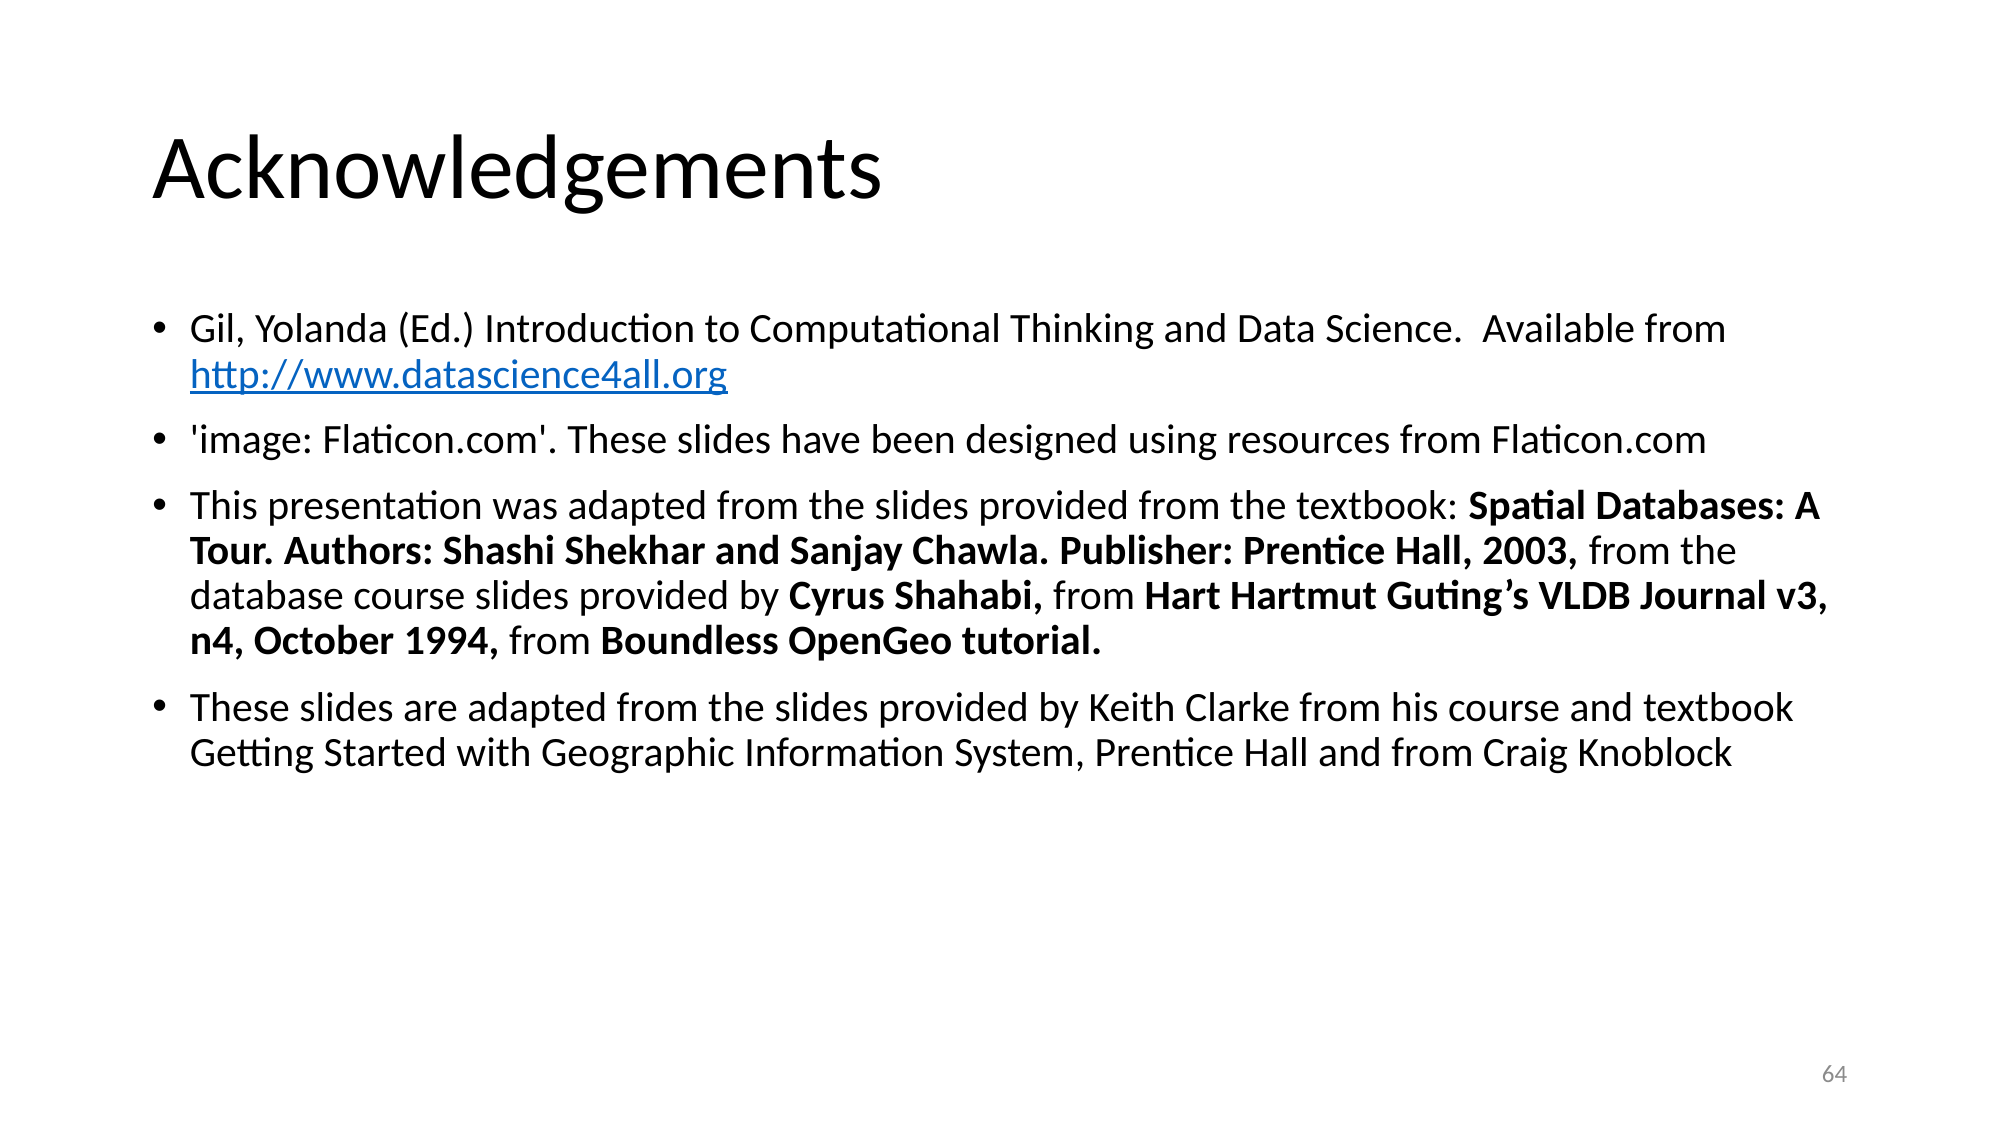

# Acknowledgements
Gil, Yolanda (Ed.) Introduction to Computational Thinking and Data Science.  Available from http://www.datascience4all.org
'image: Flaticon.com'. These slides have been designed using resources from Flaticon.com
This presentation was adapted from the slides provided from the textbook: Spatial Databases: A Tour. Authors: Shashi Shekhar and Sanjay Chawla. Publisher: Prentice Hall, 2003, from the database course slides provided by Cyrus Shahabi, from Hart Hartmut Guting’s VLDB Journal v3, n4, October 1994, from Boundless OpenGeo tutorial.
These slides are adapted from the slides provided by Keith Clarke from his course and textbook Getting Started with Geographic Information System, Prentice Hall and from Craig Knoblock

64